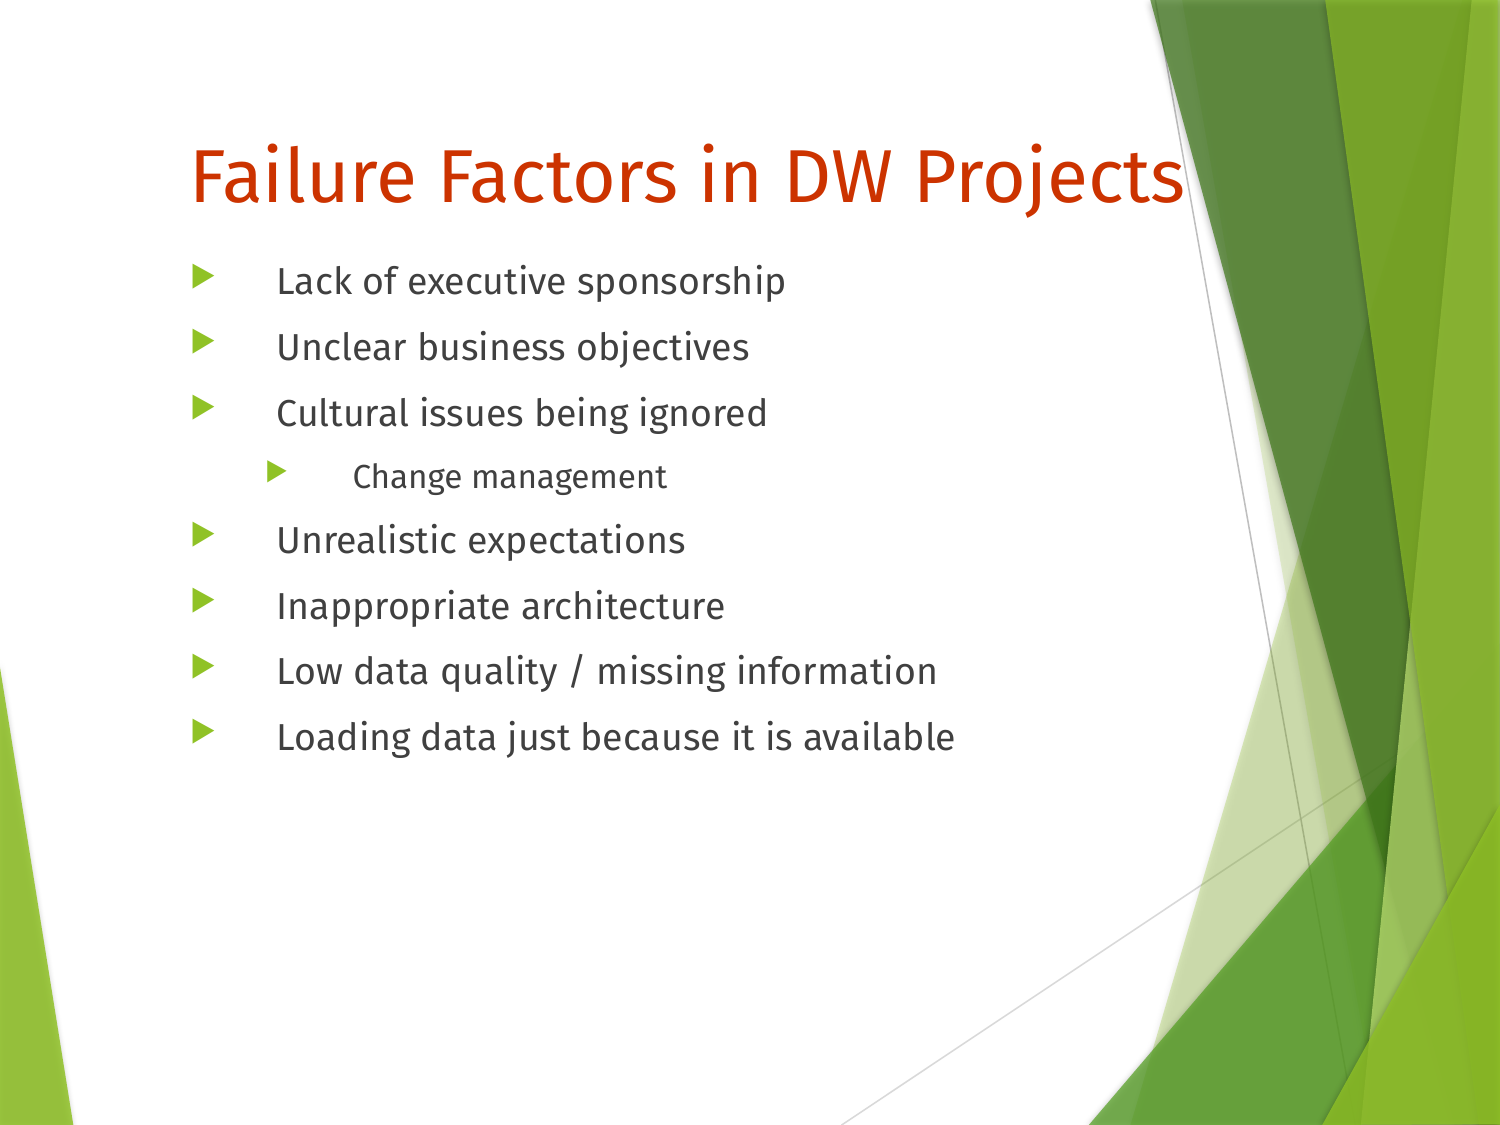

# Failure Factors in DW Projects
Lack of executive sponsorship
Unclear business objectives
Cultural issues being ignored
Change management
Unrealistic expectations
Inappropriate architecture
Low data quality / missing information
Loading data just because it is available